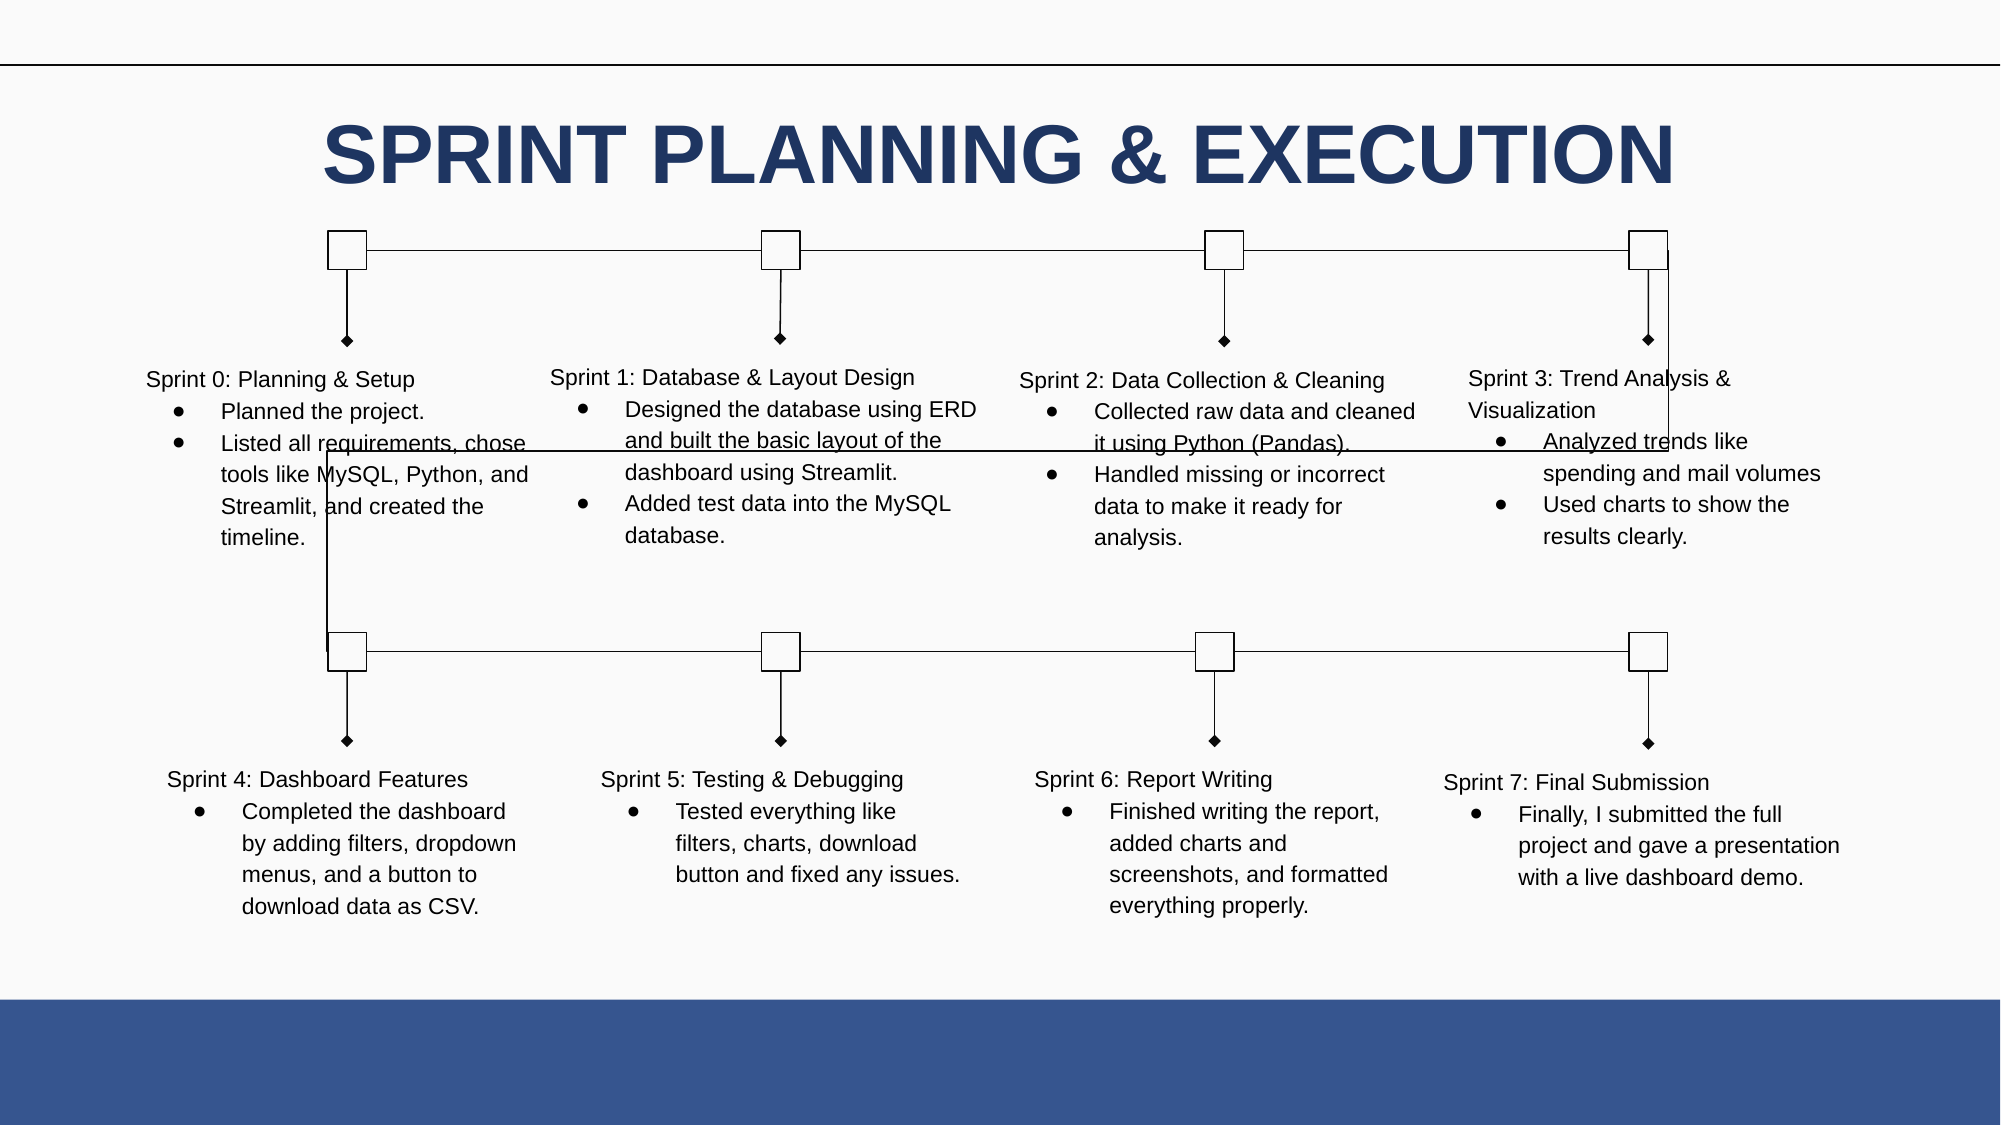

# SPRINT PLANNING & EXECUTION

Sprint 1: Database & Layout Design
Designed the database using ERD and built the basic layout of the dashboard using Streamlit.
Added test data into the MySQL database.
Sprint 3: Trend Analysis & Visualization
Analyzed trends like spending and mail volumes
Used charts to show the results clearly.

Sprint 0: Planning & Setup
Planned the project.
Listed all requirements, chose tools like MySQL, Python, and Streamlit, and created the timeline.

Sprint 2: Data Collection & Cleaning
Collected raw data and cleaned it using Python (Pandas).
Handled missing or incorrect data to make it ready for analysis.

Sprint 4: Dashboard Features
Completed the dashboard by adding filters, dropdown menus, and a button to download data as CSV.
Sprint 5: Testing & Debugging
Tested everything like filters, charts, download button and fixed any issues.

Sprint 6: Report Writing
Finished writing the report, added charts and screenshots, and formatted everything properly.
Sprint 7: Final Submission
Finally, I submitted the full project and gave a presentation with a live dashboard demo.